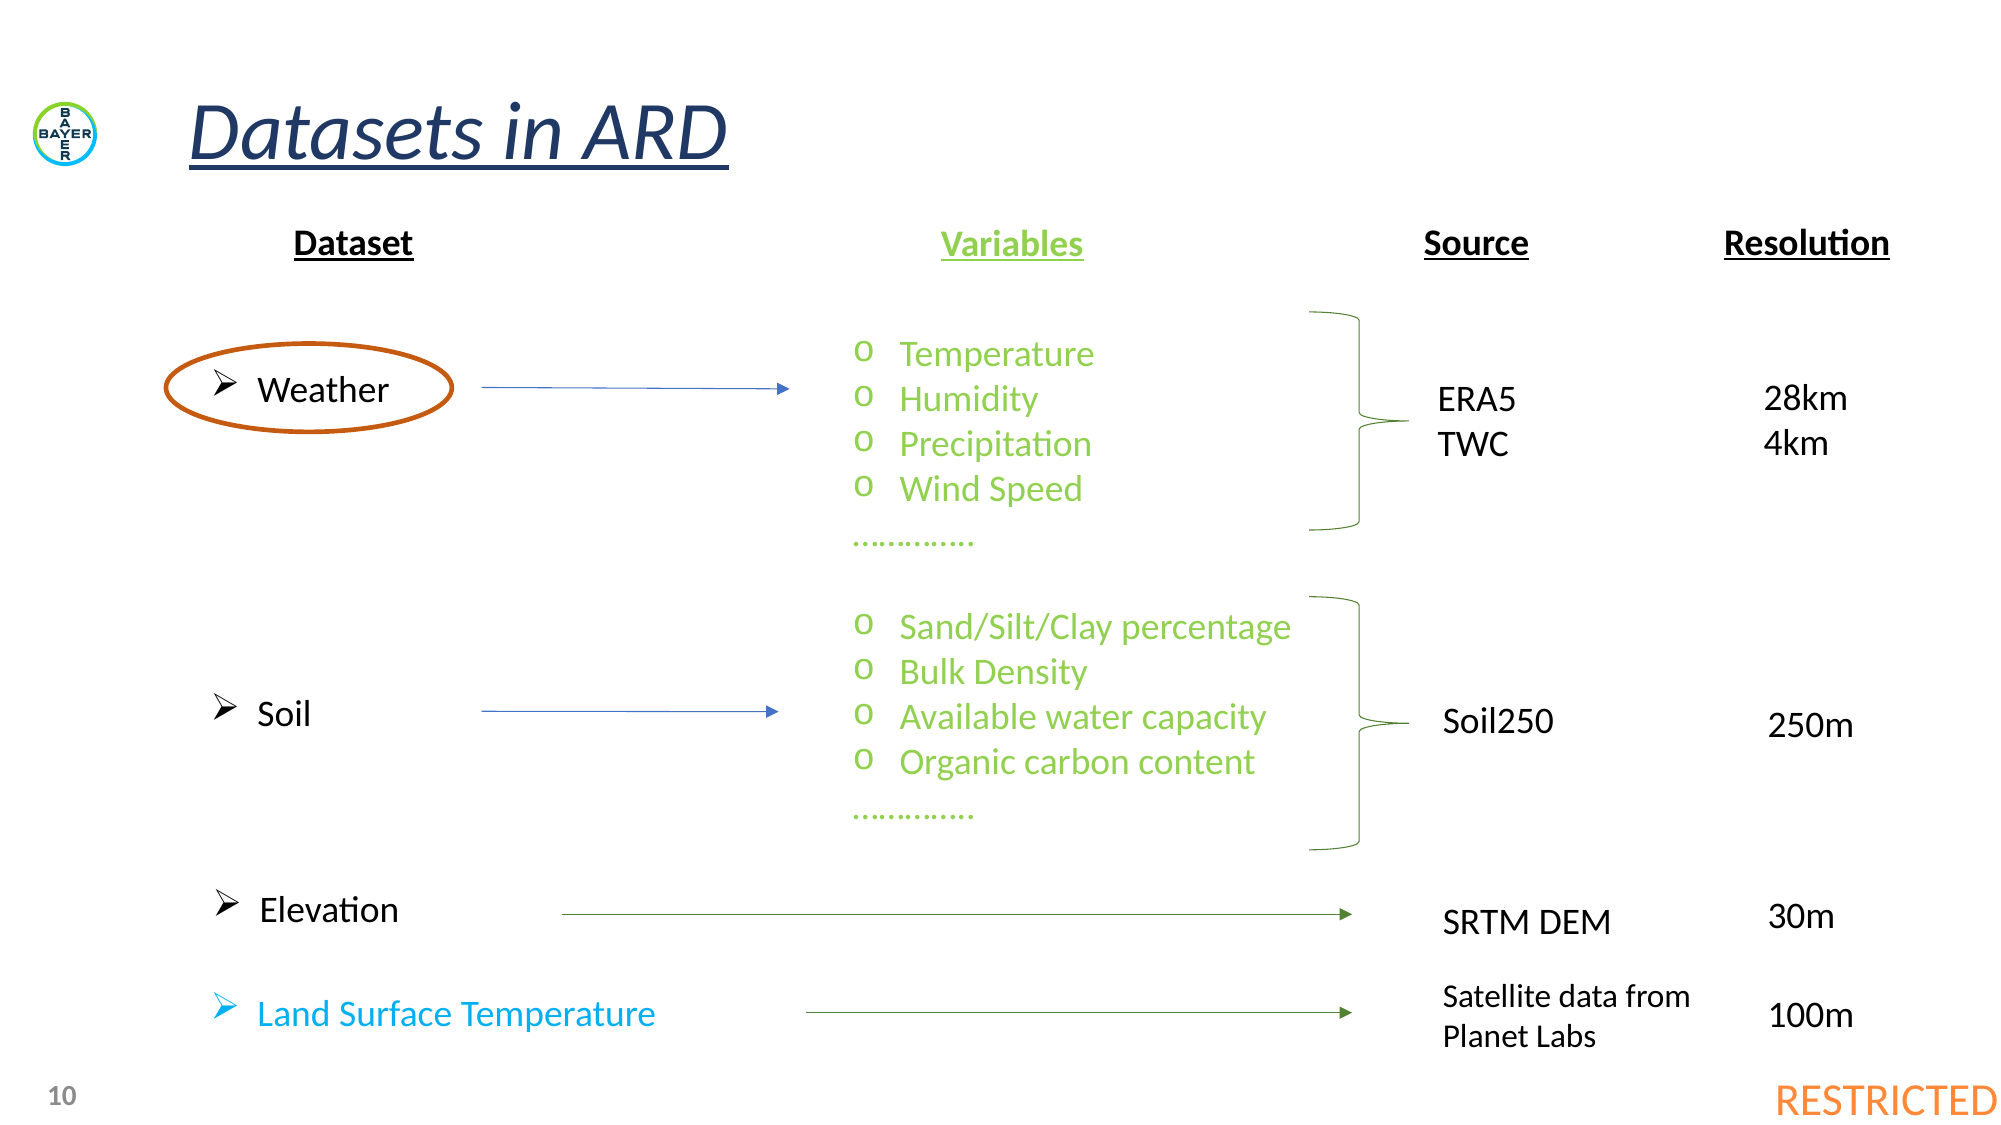

Datasets in ARD
Source
Resolution
Dataset
Variables

ERA5
TWC
Temperature
Humidity
Precipitation
Wind Speed
…………..

Weather
28km
4km
Sand/Silt/Clay percentage
Bulk Density
Available water capacity
Organic carbon content
…………..

Soil
Soil250
250m
Elevation
30m
SRTM DEM
Satellite data from
Planet Labs
Land Surface Temperature
100m
10